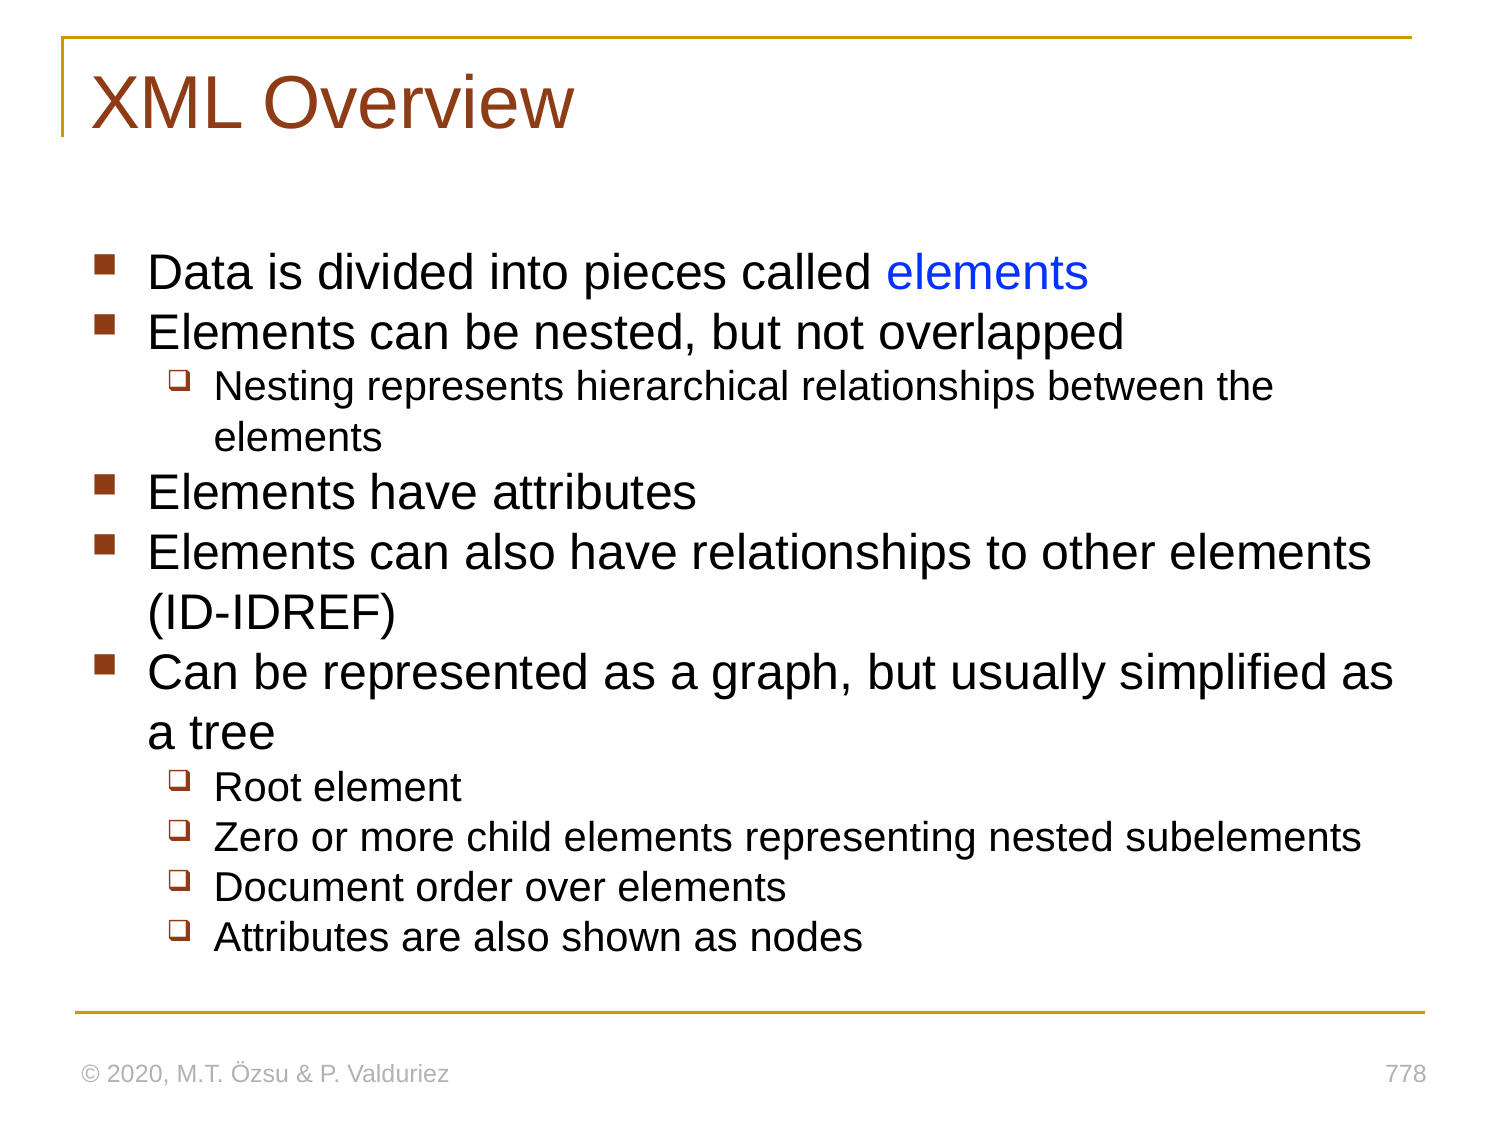

# XML Overview
Data is divided into pieces called elements
Elements can be nested, but not overlapped
Nesting represents hierarchical relationships between the elements
Elements have attributes
Elements can also have relationships to other elements (ID-IDREF)
Can be represented as a graph, but usually simplified as a tree
Root element
Zero or more child elements representing nested subelements
Document order over elements
Attributes are also shown as nodes

© 2020, M.T. Özsu & P. Valduriez
778